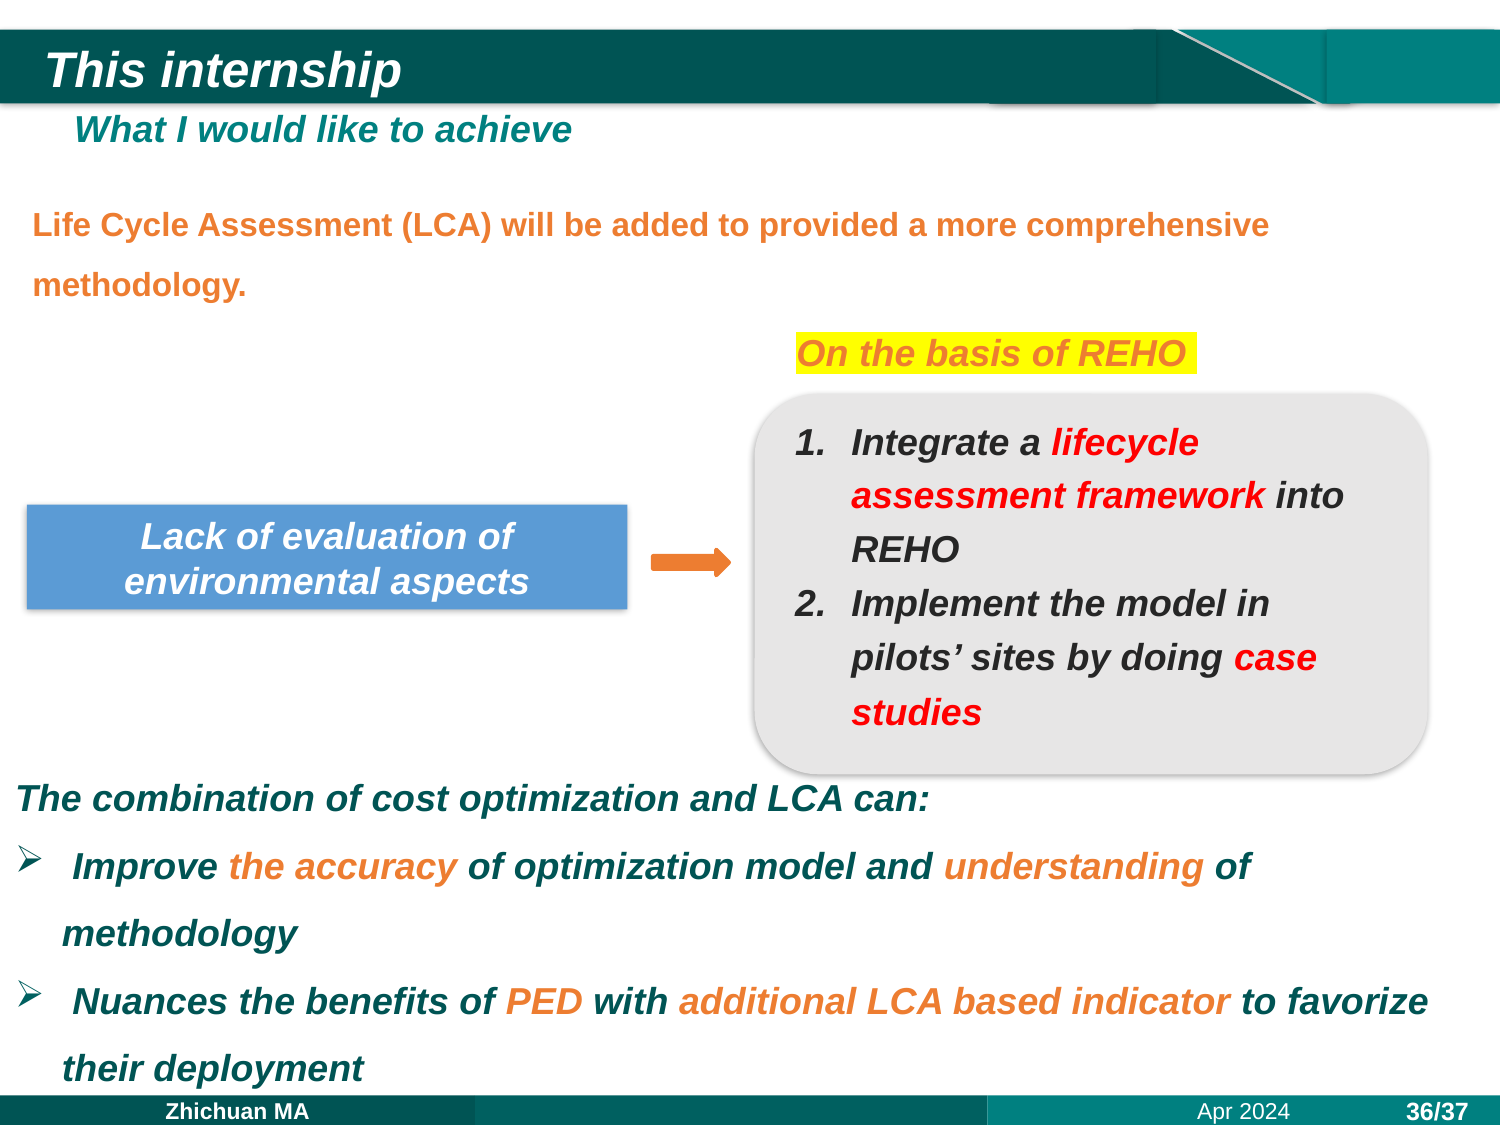

This internship
What I would like to achieve

Life Cycle Assessment (LCA) will be added to provided a more comprehensive methodology.
On the basis of REHO

Integrate a lifecycle assessment framework into REHO
Implement the model in pilots’ sites by doing case studies
Disentangle the EoS from the learning effect.
Study the priciples behind the EoS.
Offer suggestions on manufacturing.
Lack of evaluation of environmental aspects

The combination of cost optimization and LCA can:
 Improve the accuracy of optimization model and understanding of methodology
 Nuances the benefits of PED with additional LCA based indicator to favorize their deployment